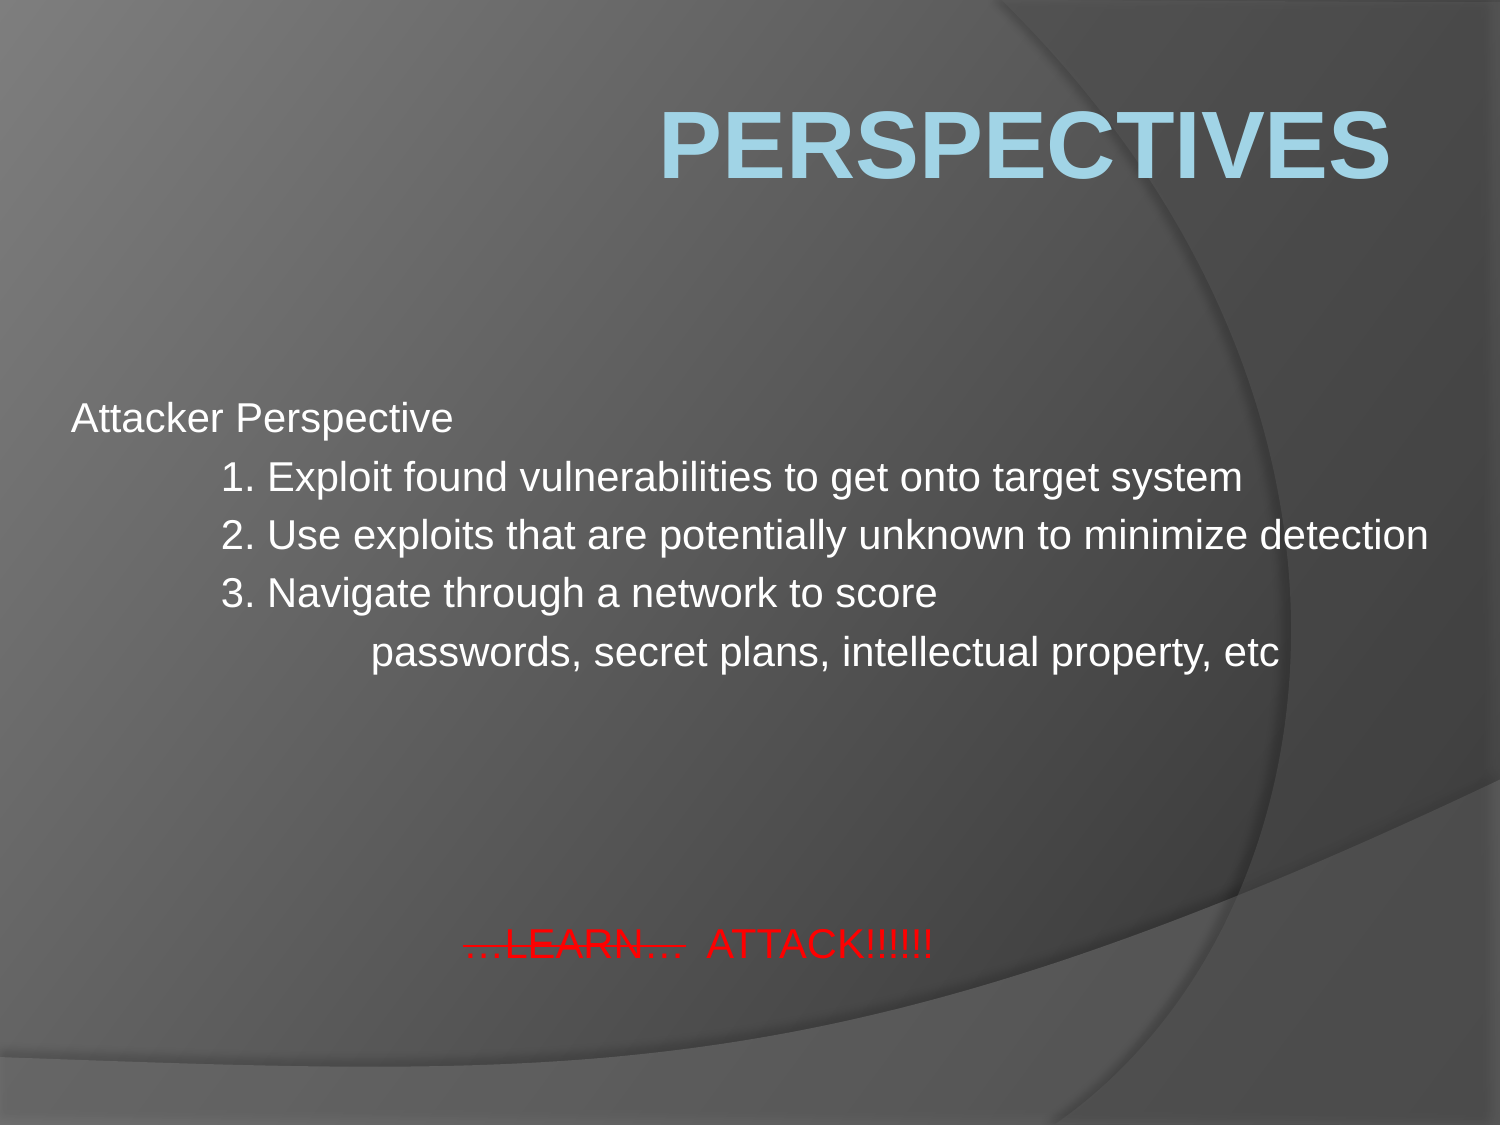

# Perspectives
Attacker Perspective
	1. Exploit found vulnerabilities to get onto target system
	2. Use exploits that are potentially unknown to minimize detection
	3. Navigate through a network to score
		passwords, secret plans, intellectual property, etc

…LEARN…  ATTACK!!!!!!